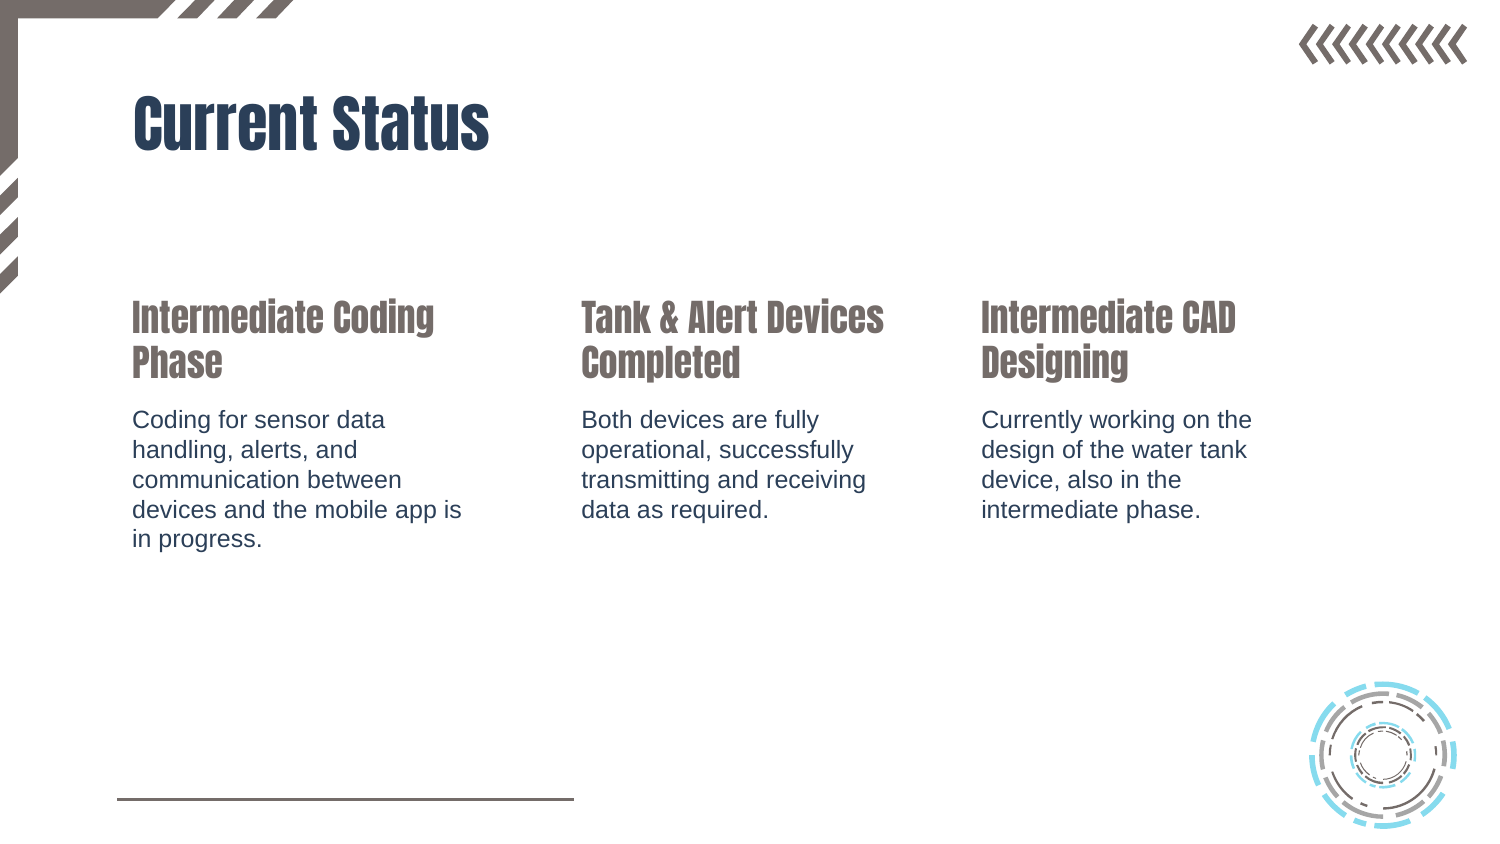

# Current Status
Intermediate Coding Phase
Tank & Alert Devices Completed
Intermediate CAD Designing
Coding for sensor data handling, alerts, and communication between devices and the mobile app is in progress.

Both devices are fully operational, successfully transmitting and receiving data as required.
Currently working on the design of the water tank device, also in the intermediate phase.